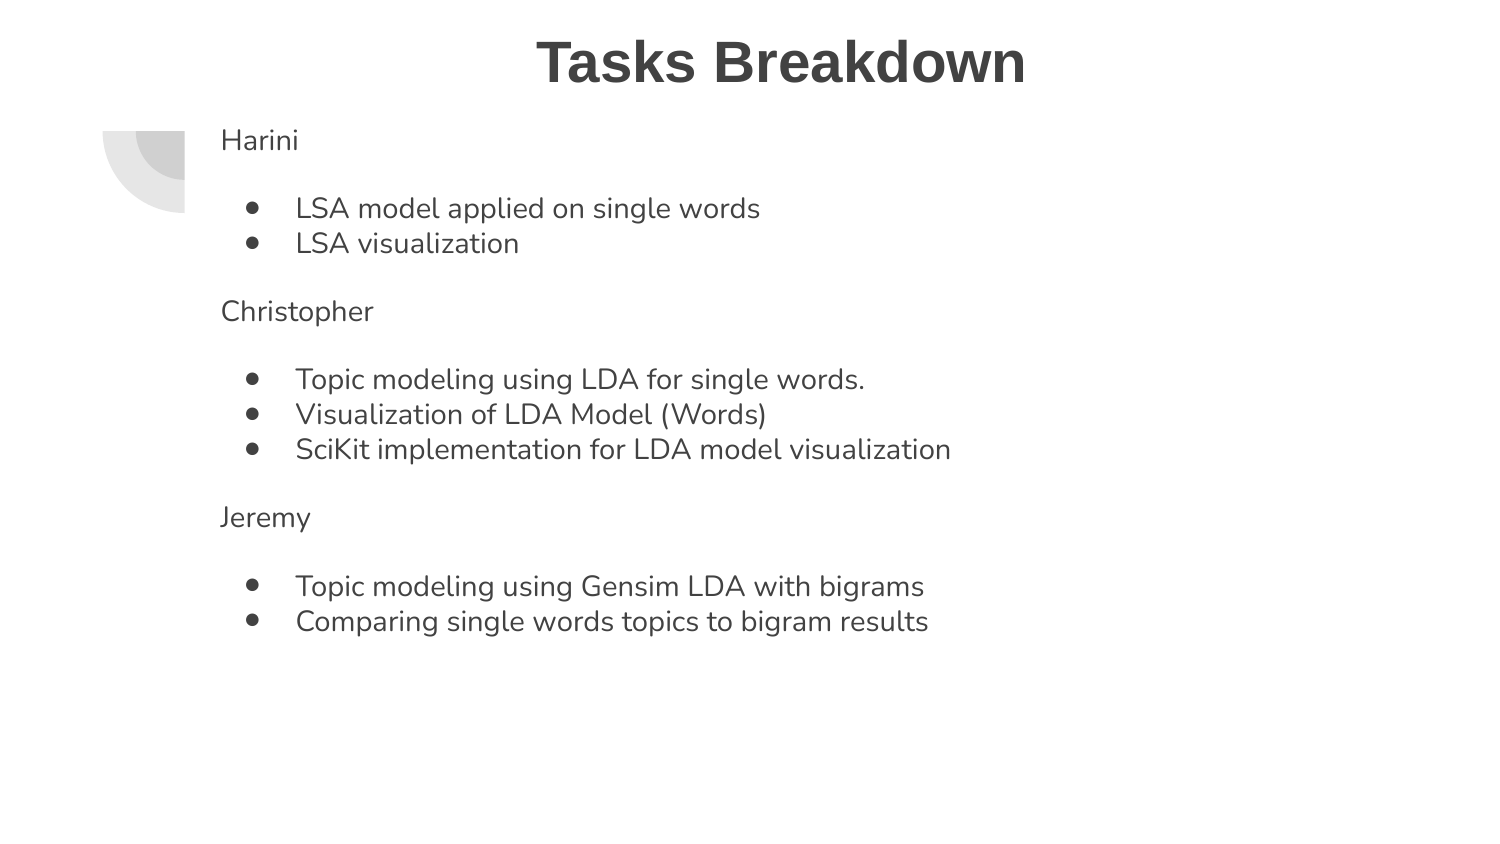

# Tasks Breakdown
Harini
LSA model applied on single words
LSA visualization
Christopher
Topic modeling using LDA for single words.
Visualization of LDA Model (Words)
SciKit implementation for LDA model visualization
Jeremy
Topic modeling using Gensim LDA with bigrams
Comparing single words topics to bigram results